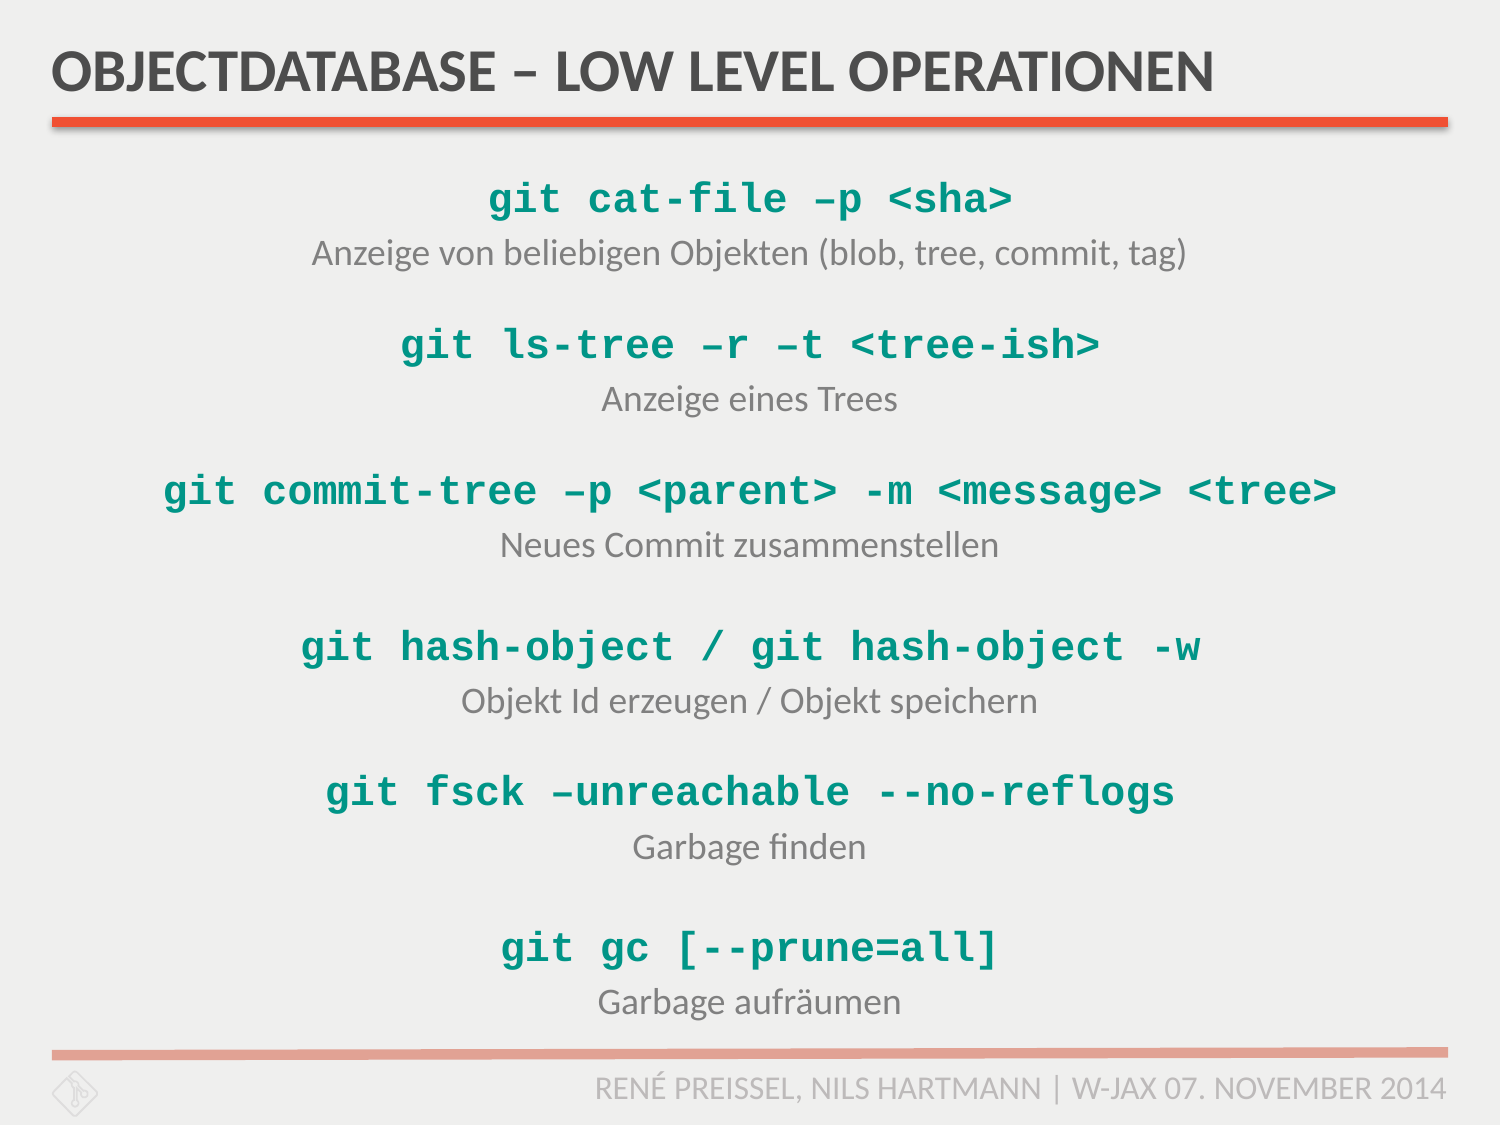

# OBJECTDATABASE – LOW LEVEL OPERATIONEN
git cat-file –p <sha>
Anzeige von beliebigen Objekten (blob, tree, commit, tag)

git ls-tree –r –t <tree-ish>
Anzeige eines Trees

git commit-tree –p <parent> -m <message> <tree>
Neues Commit zusammenstellen
git hash-object / git hash-object -w
Objekt Id erzeugen / Objekt speichern

git fsck –unreachable --no-reflogs
Garbage finden
git gc [--prune=all]
Garbage aufräumen